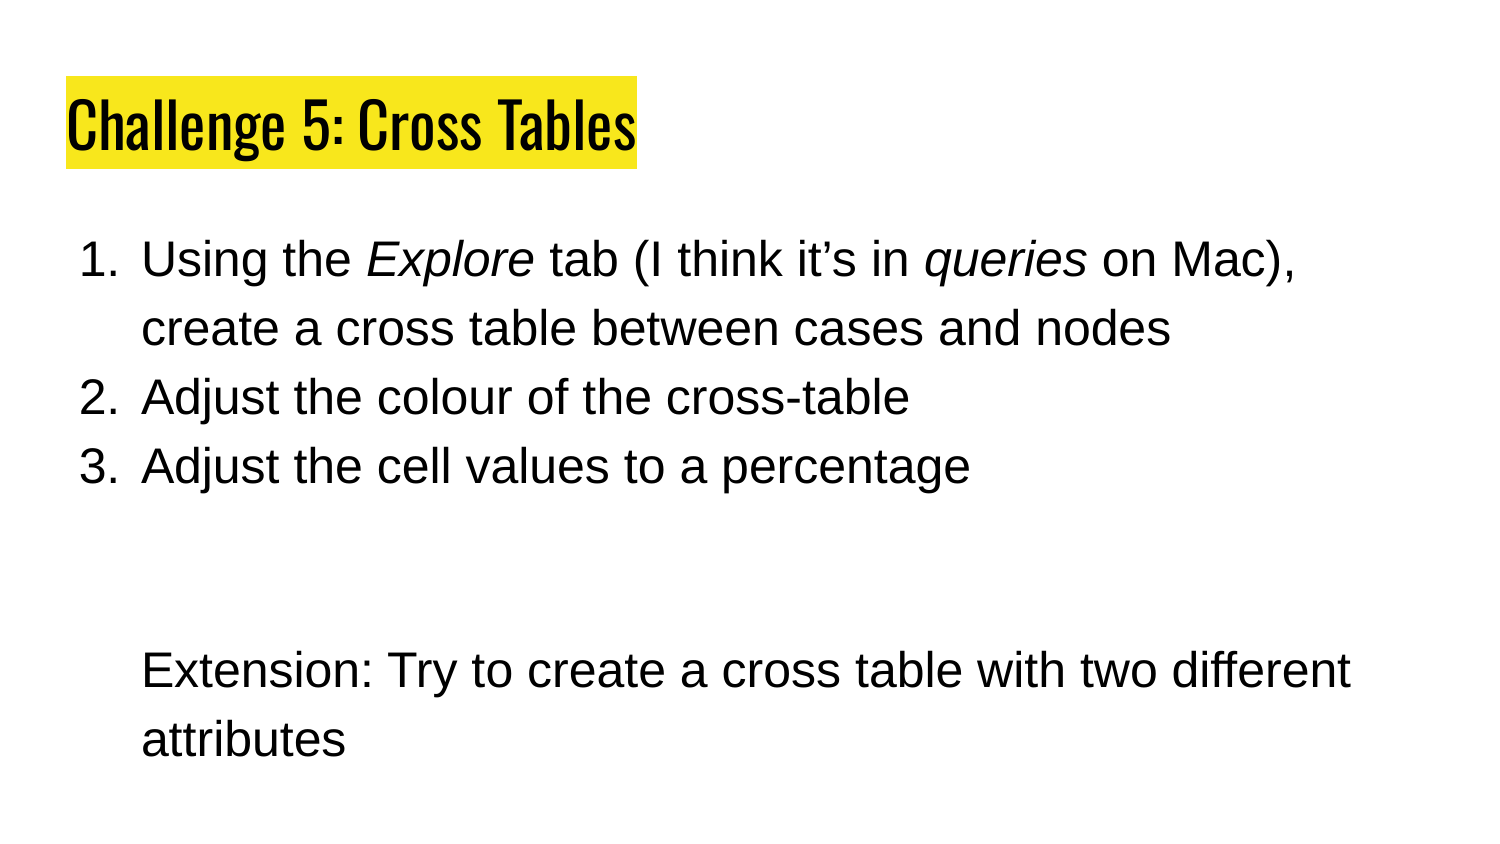

# Challenge 5: Cross Tables

Using the Explore tab (I think it’s in queries on Mac), create a cross table between cases and nodes
Adjust the colour of the cross-table
Adjust the cell values to a percentage

Extension: Try to create a cross table with two different attributes